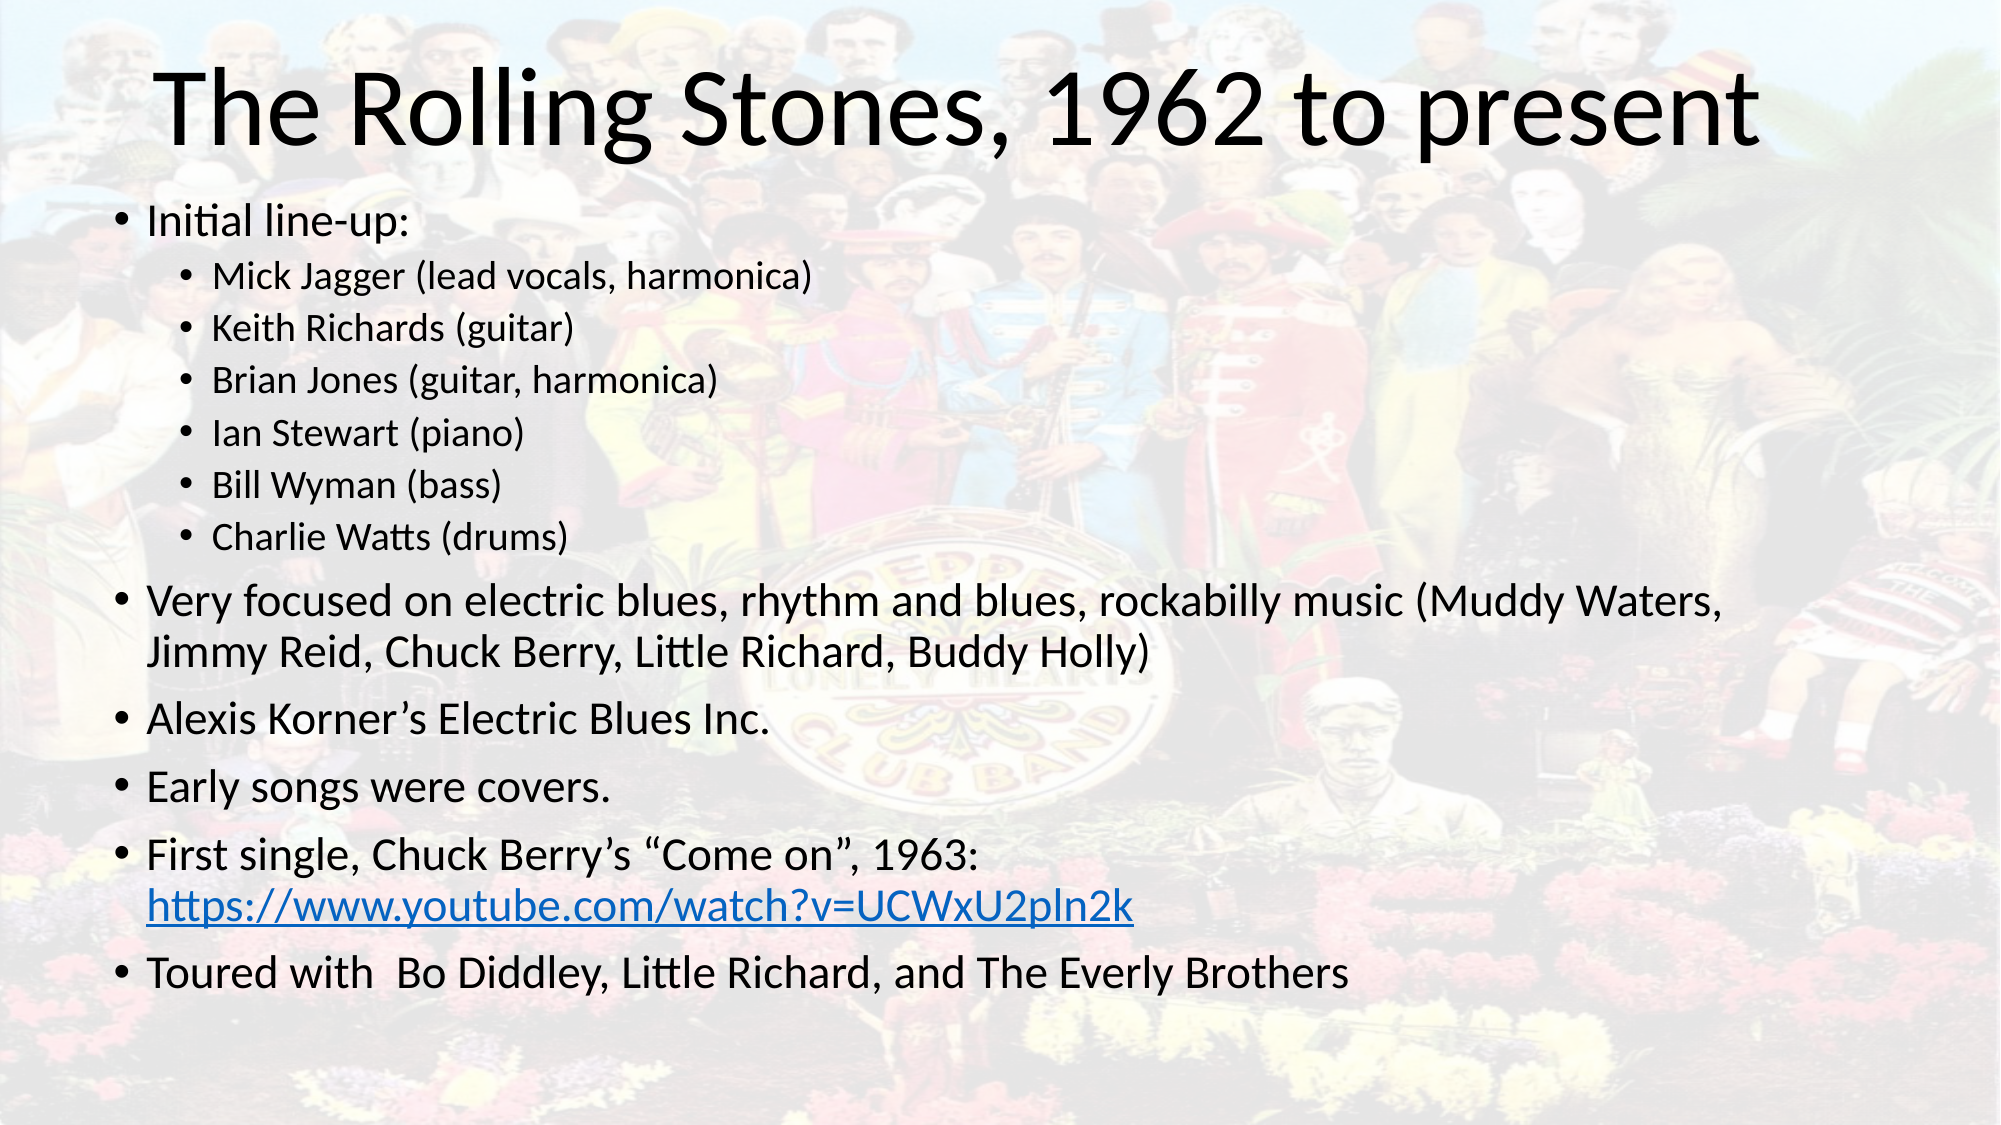

# The Rolling Stones, 1962 to present
Initial line-up:
Mick Jagger (lead vocals, harmonica)
Keith Richards (guitar)
Brian Jones (guitar, harmonica)
Ian Stewart (piano)
Bill Wyman (bass)
Charlie Watts (drums)
Very focused on electric blues, rhythm and blues, rockabilly music (Muddy Waters, Jimmy Reid, Chuck Berry, Little Richard, Buddy Holly)
Alexis Korner’s Electric Blues Inc.
Early songs were covers.
First single, Chuck Berry’s “Come on”, 1963: https://www.youtube.com/watch?v=UCWxU2pln2k
Toured with  Bo Diddley, Little Richard, and The Everly Brothers